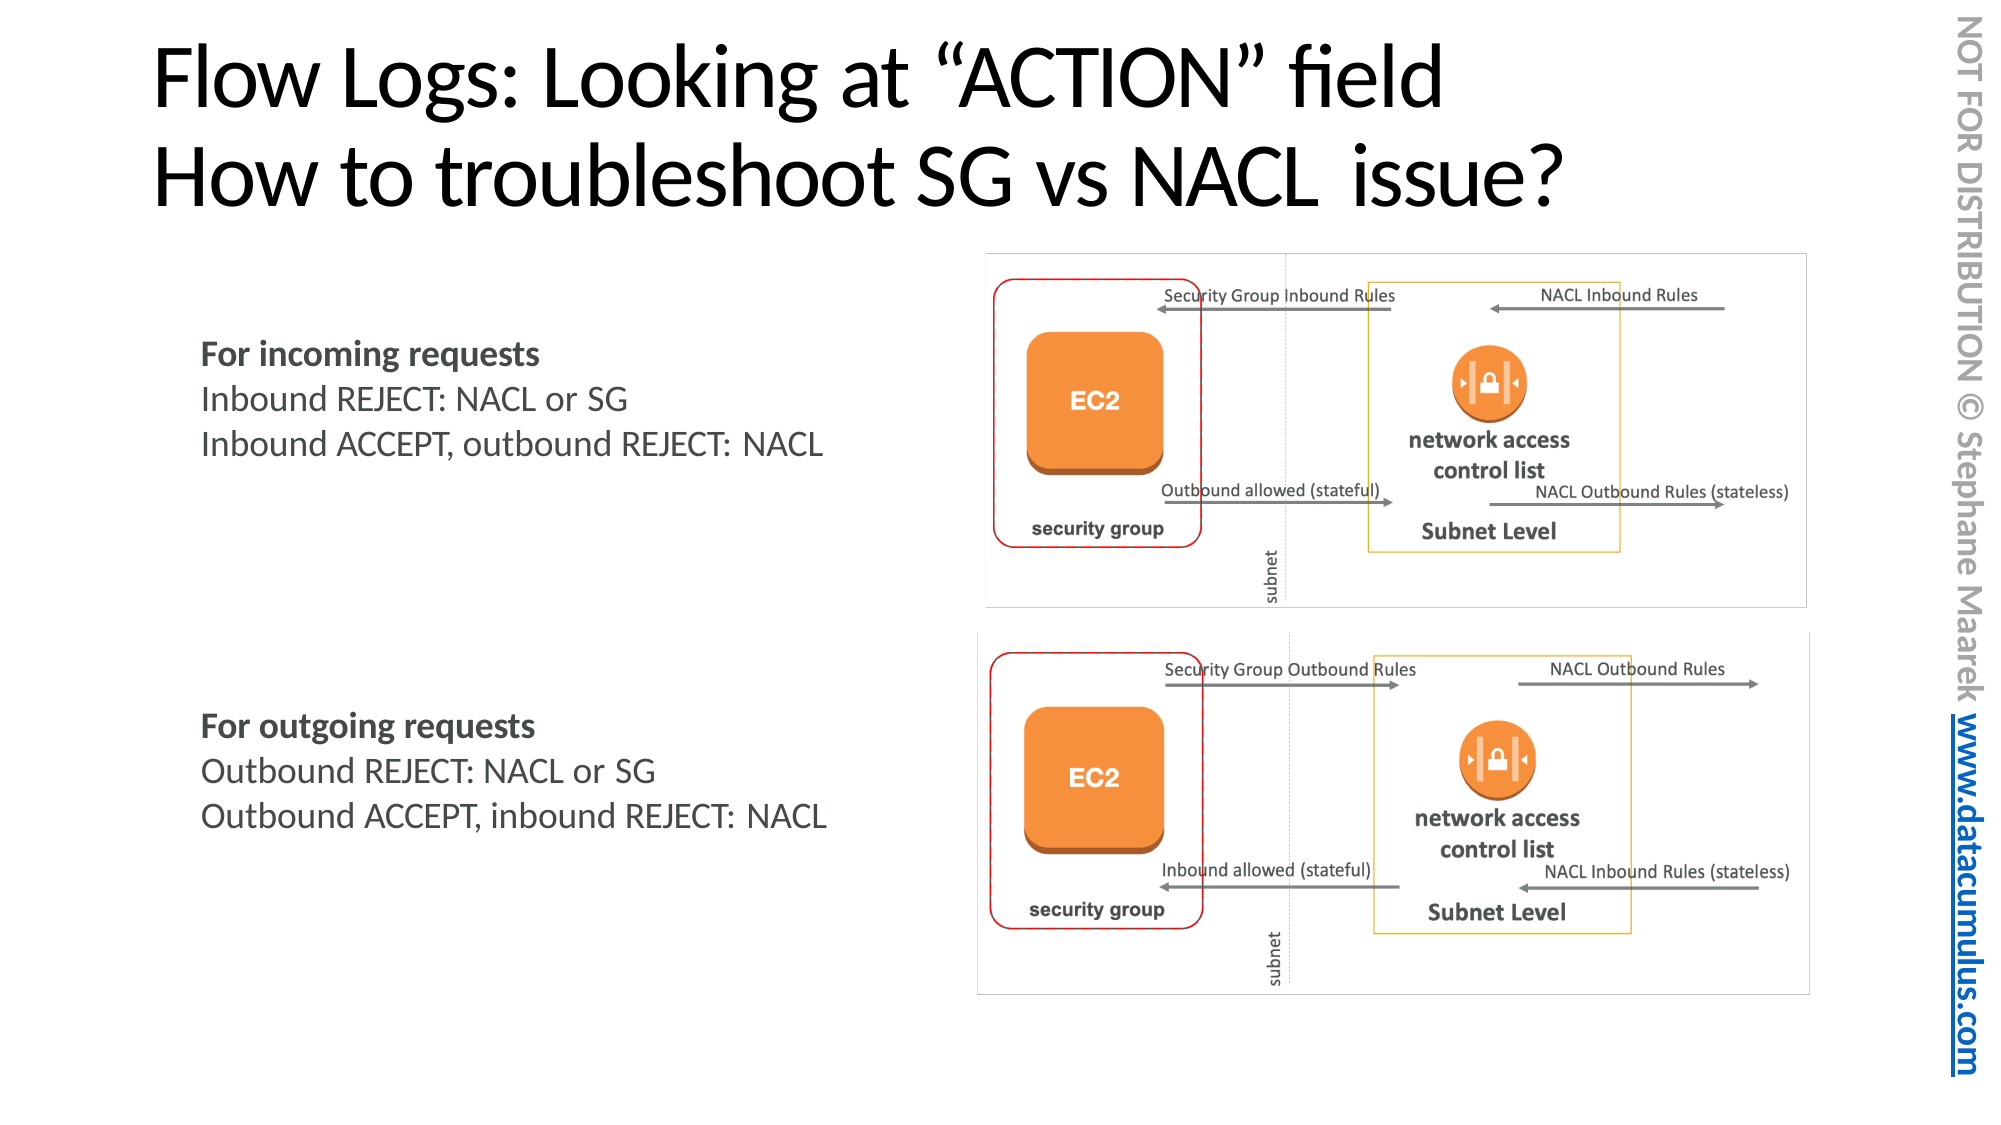

# Flow Logs: Looking at “ACTION” field  How to troubleshoot SG vs NACL issue?
NOT FOR DISTRIBUTION © Stephane Maarek www.datacumulus.com

For incoming requests
Inbound REJECT: NACL or SG
Inbound ACCEPT, outbound REJECT: NACL

For outgoing requests
Outbound REJECT: NACL or SG
Outbound ACCEPT, inbound REJECT: NACL
© Stephane Maarek